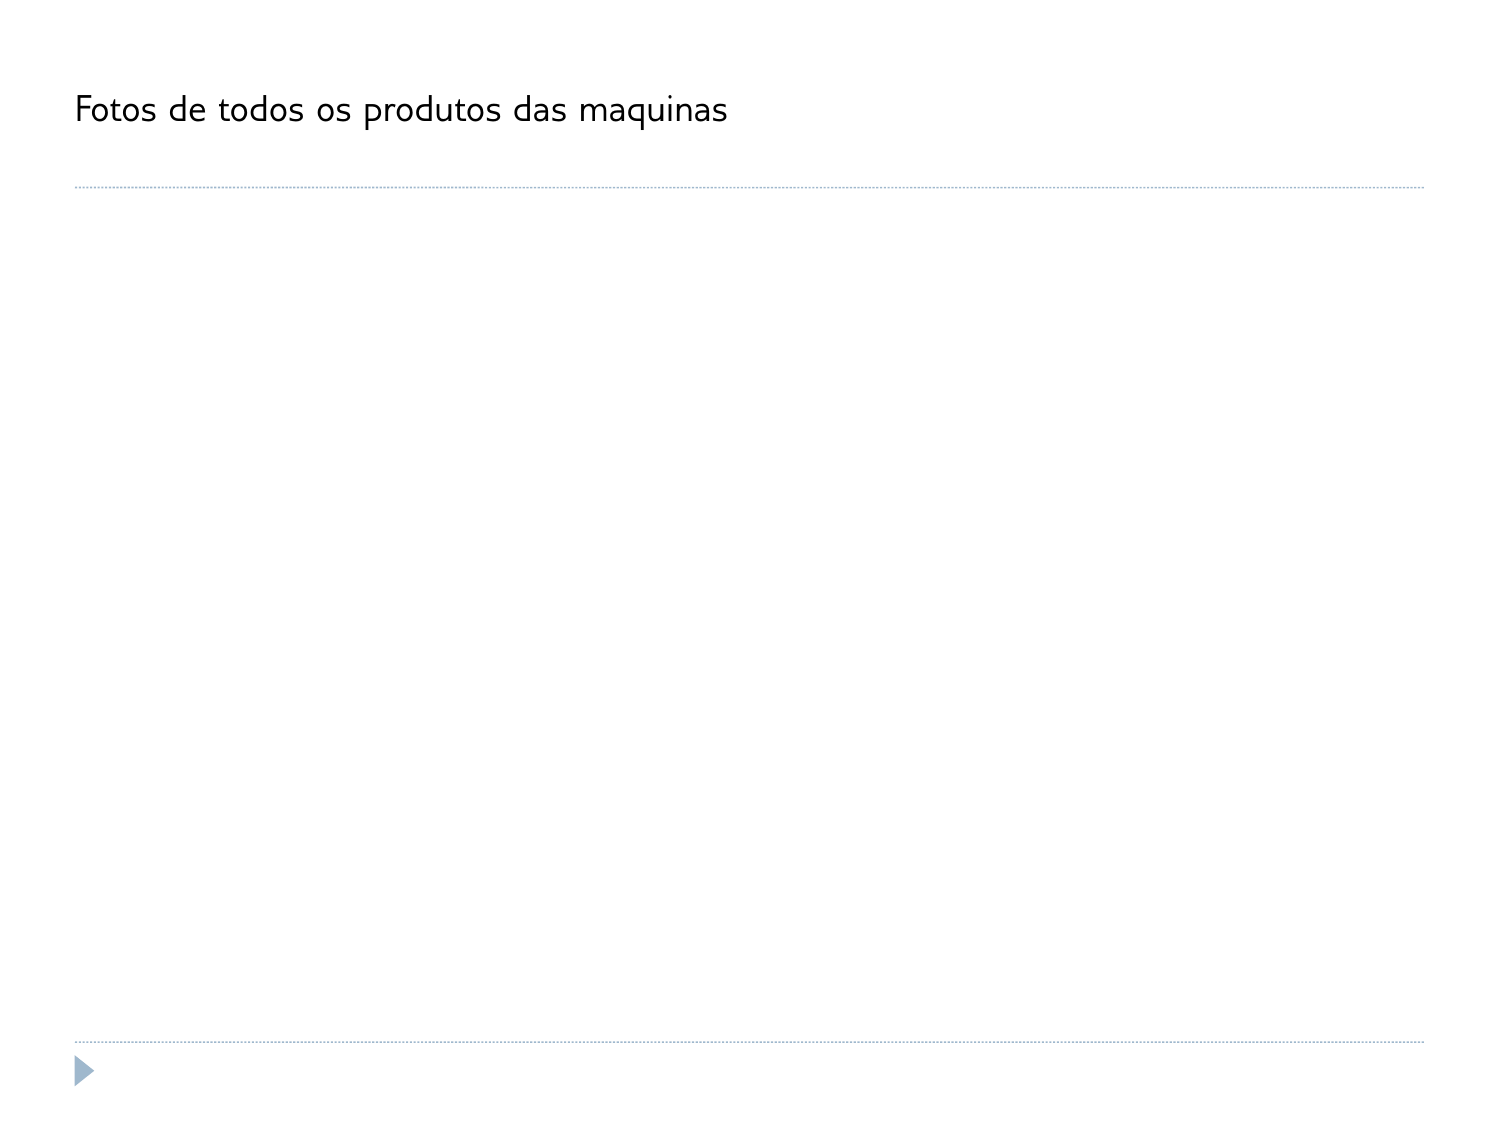

Fotos de todos os produtos das maquinas